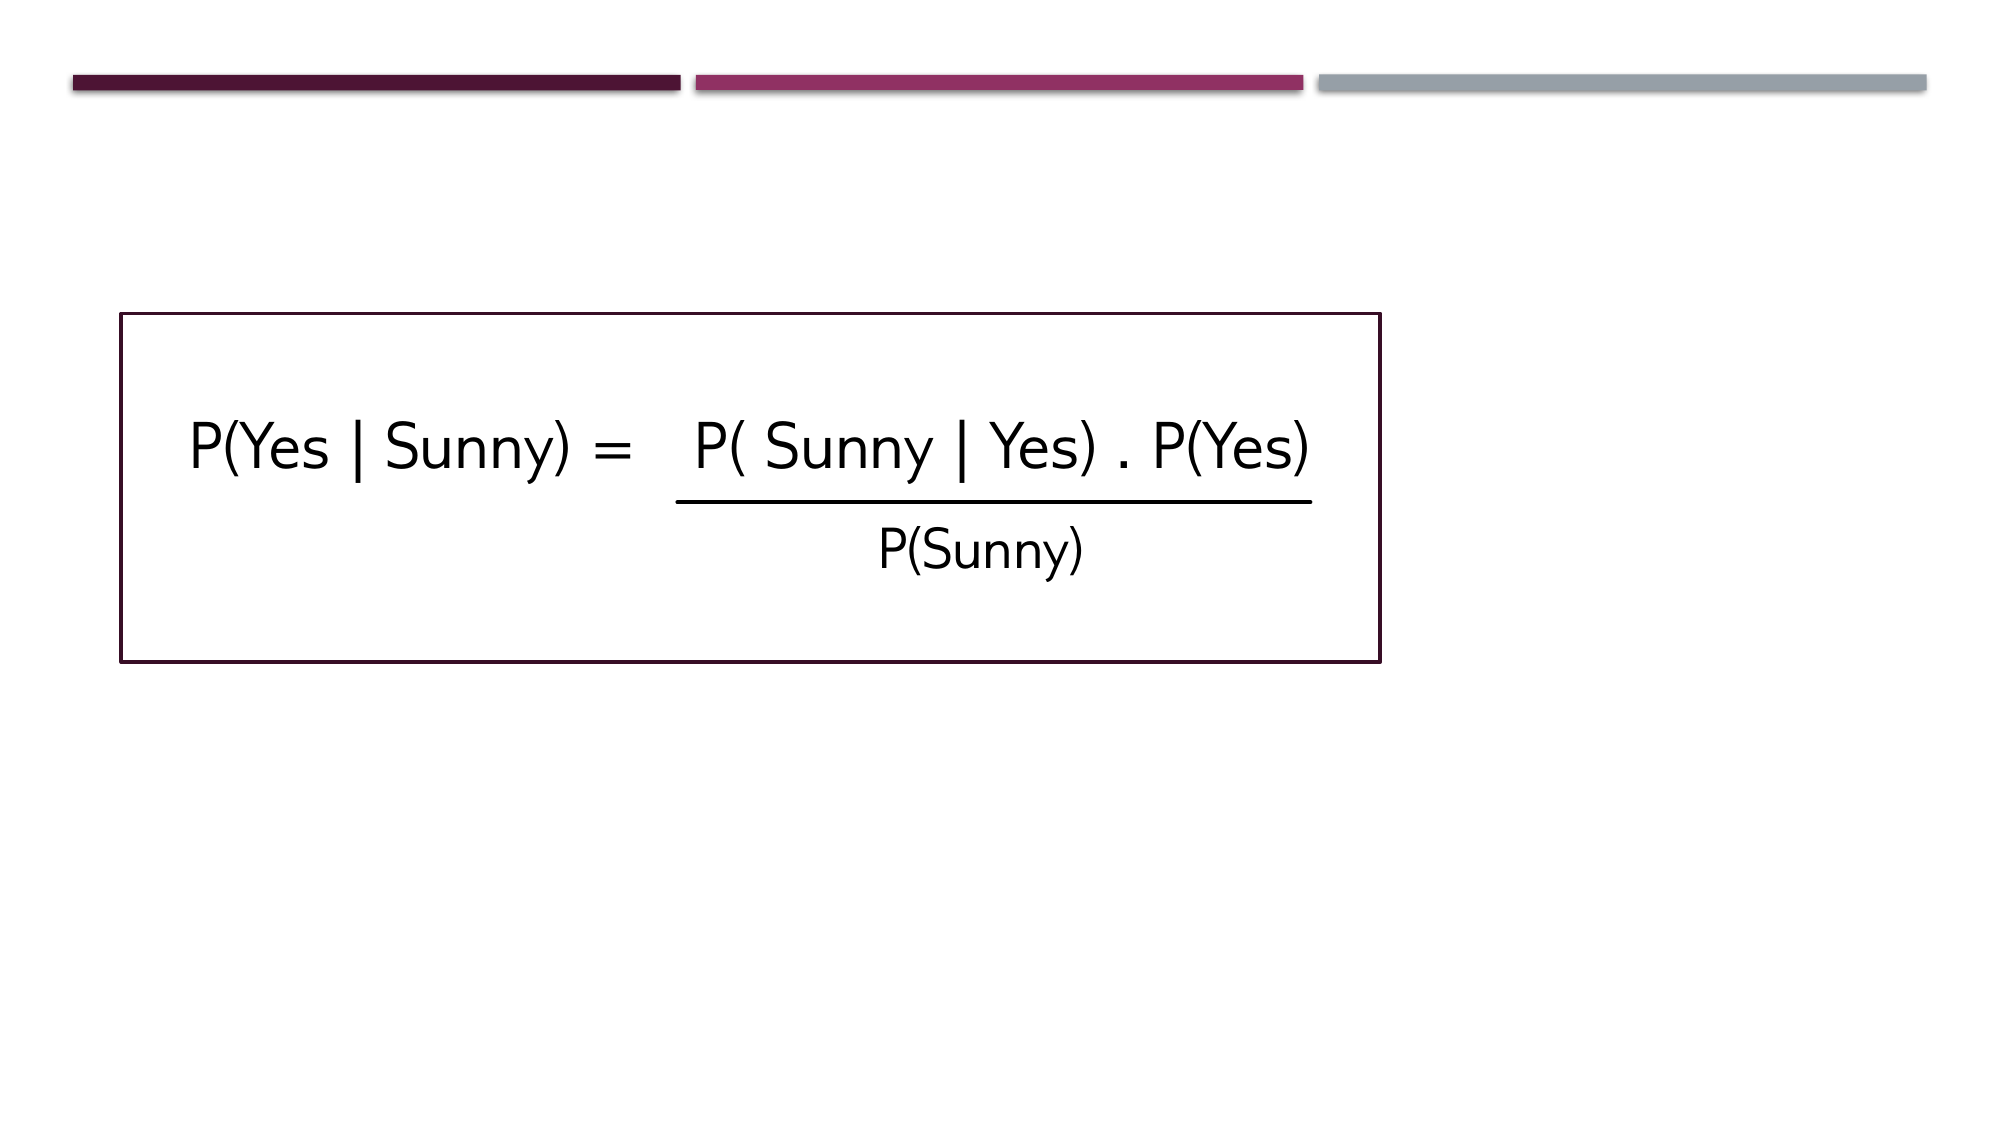

P(Yes | Sunny) =   P( Sunny | Yes) . P(Yes)
P(Sunny)